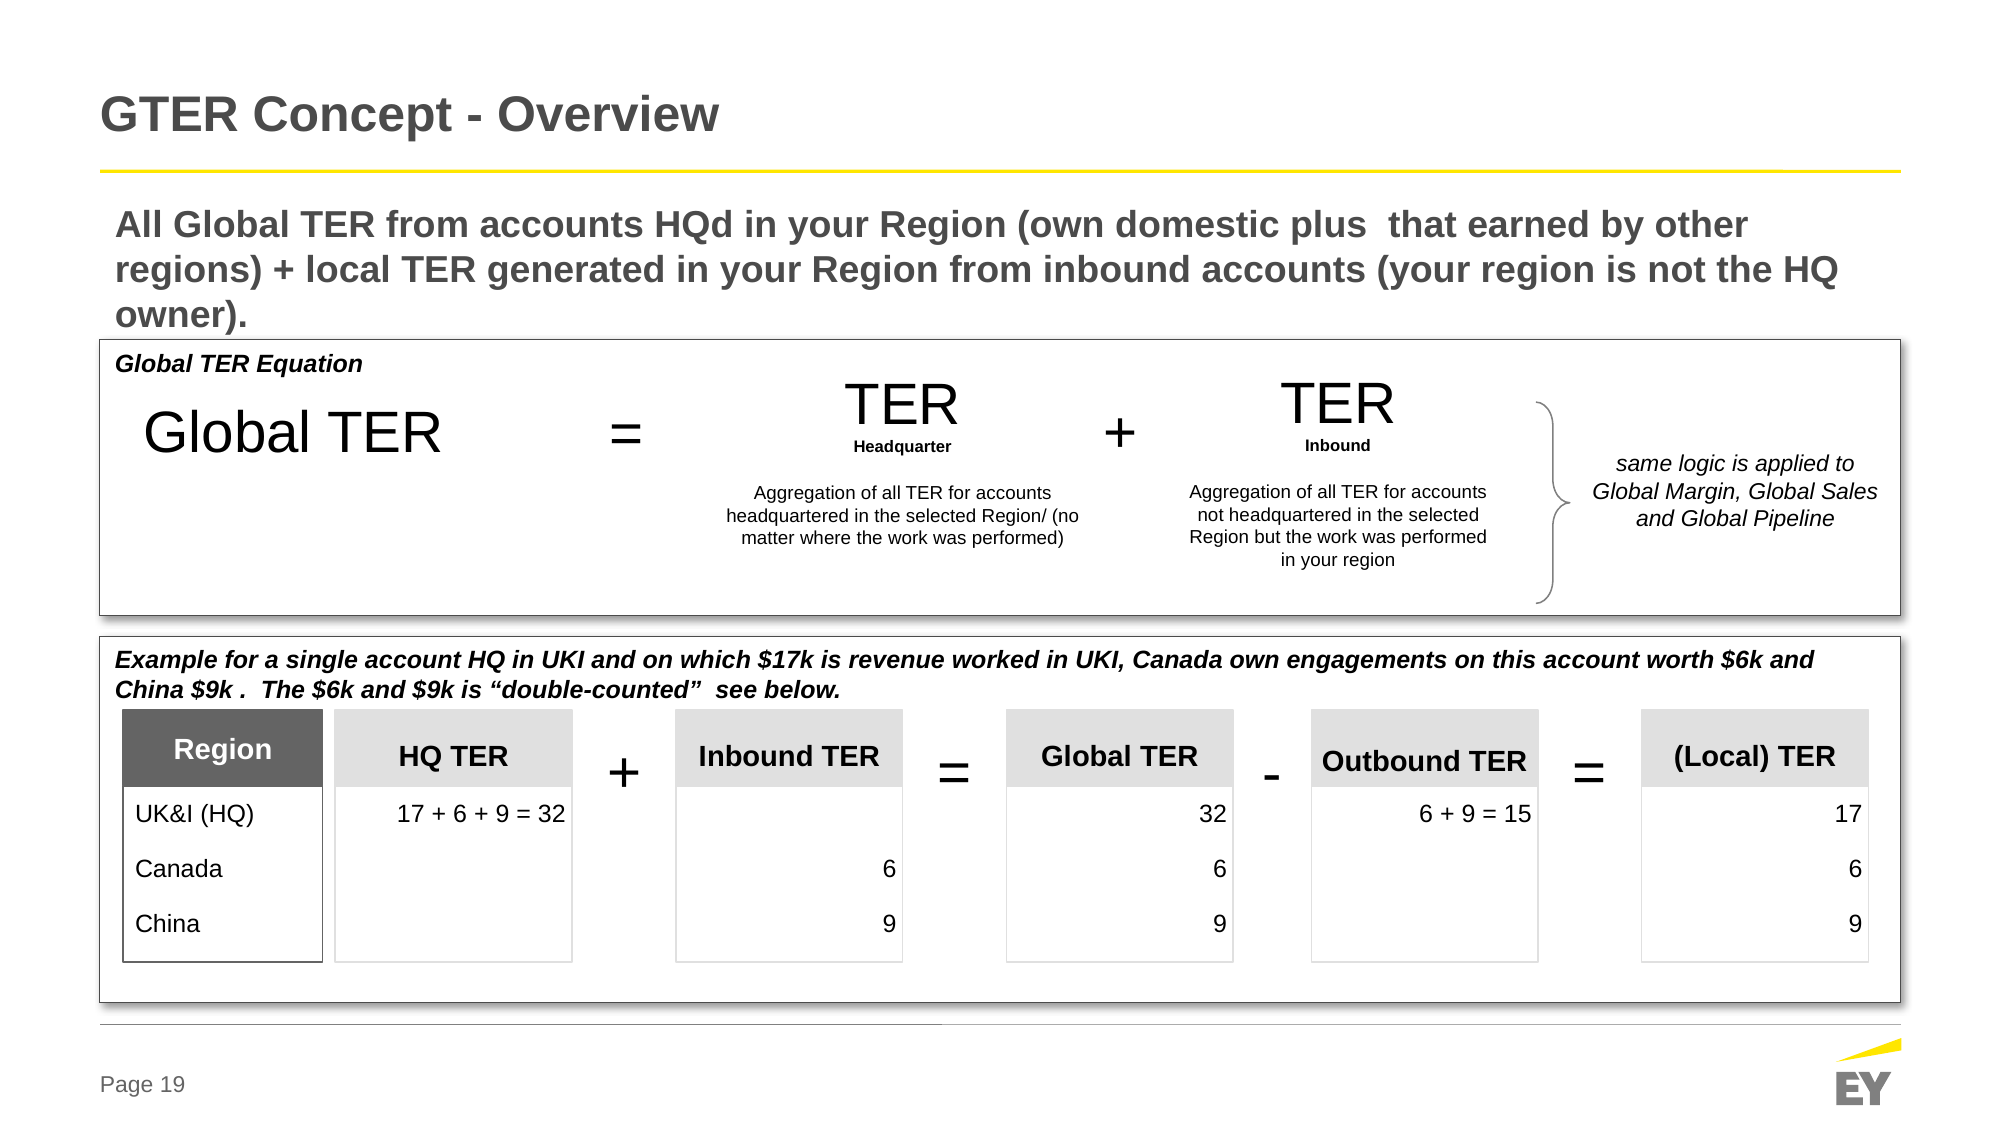

# GTER Concept - Overview
All Global TER from accounts HQd in your Region (own domestic plus  that earned by other regions) + local TER generated in your Region from inbound accounts (your region is not the HQ owner).
Global TER Equation
TER
Inbound

Aggregation of all TER for accounts not headquartered in the selected Region but the work was performed in your region
TER
Headquarter

Aggregation of all TER for accounts headquartered in the selected Region/ (no matter where the work was performed)
Global TER
+
=

same logic is applied to Global Margin, Global Sales and Global Pipeline
Example for a single account HQ in UKI and on which $17k is revenue worked in UKI, Canada own engagements on this account worth $6k and China $9k .  The $6k and $9k is “double-counted”  see below.
Region
HQ TER
Inbound TER
Global TER
Outbound TER
(Local) TER
+
=
=
-
17 + 6 + 9 = 32

6
9
32
6
9
6 + 9 = 15
17
6
9
UK&I (HQ)
Canada
China